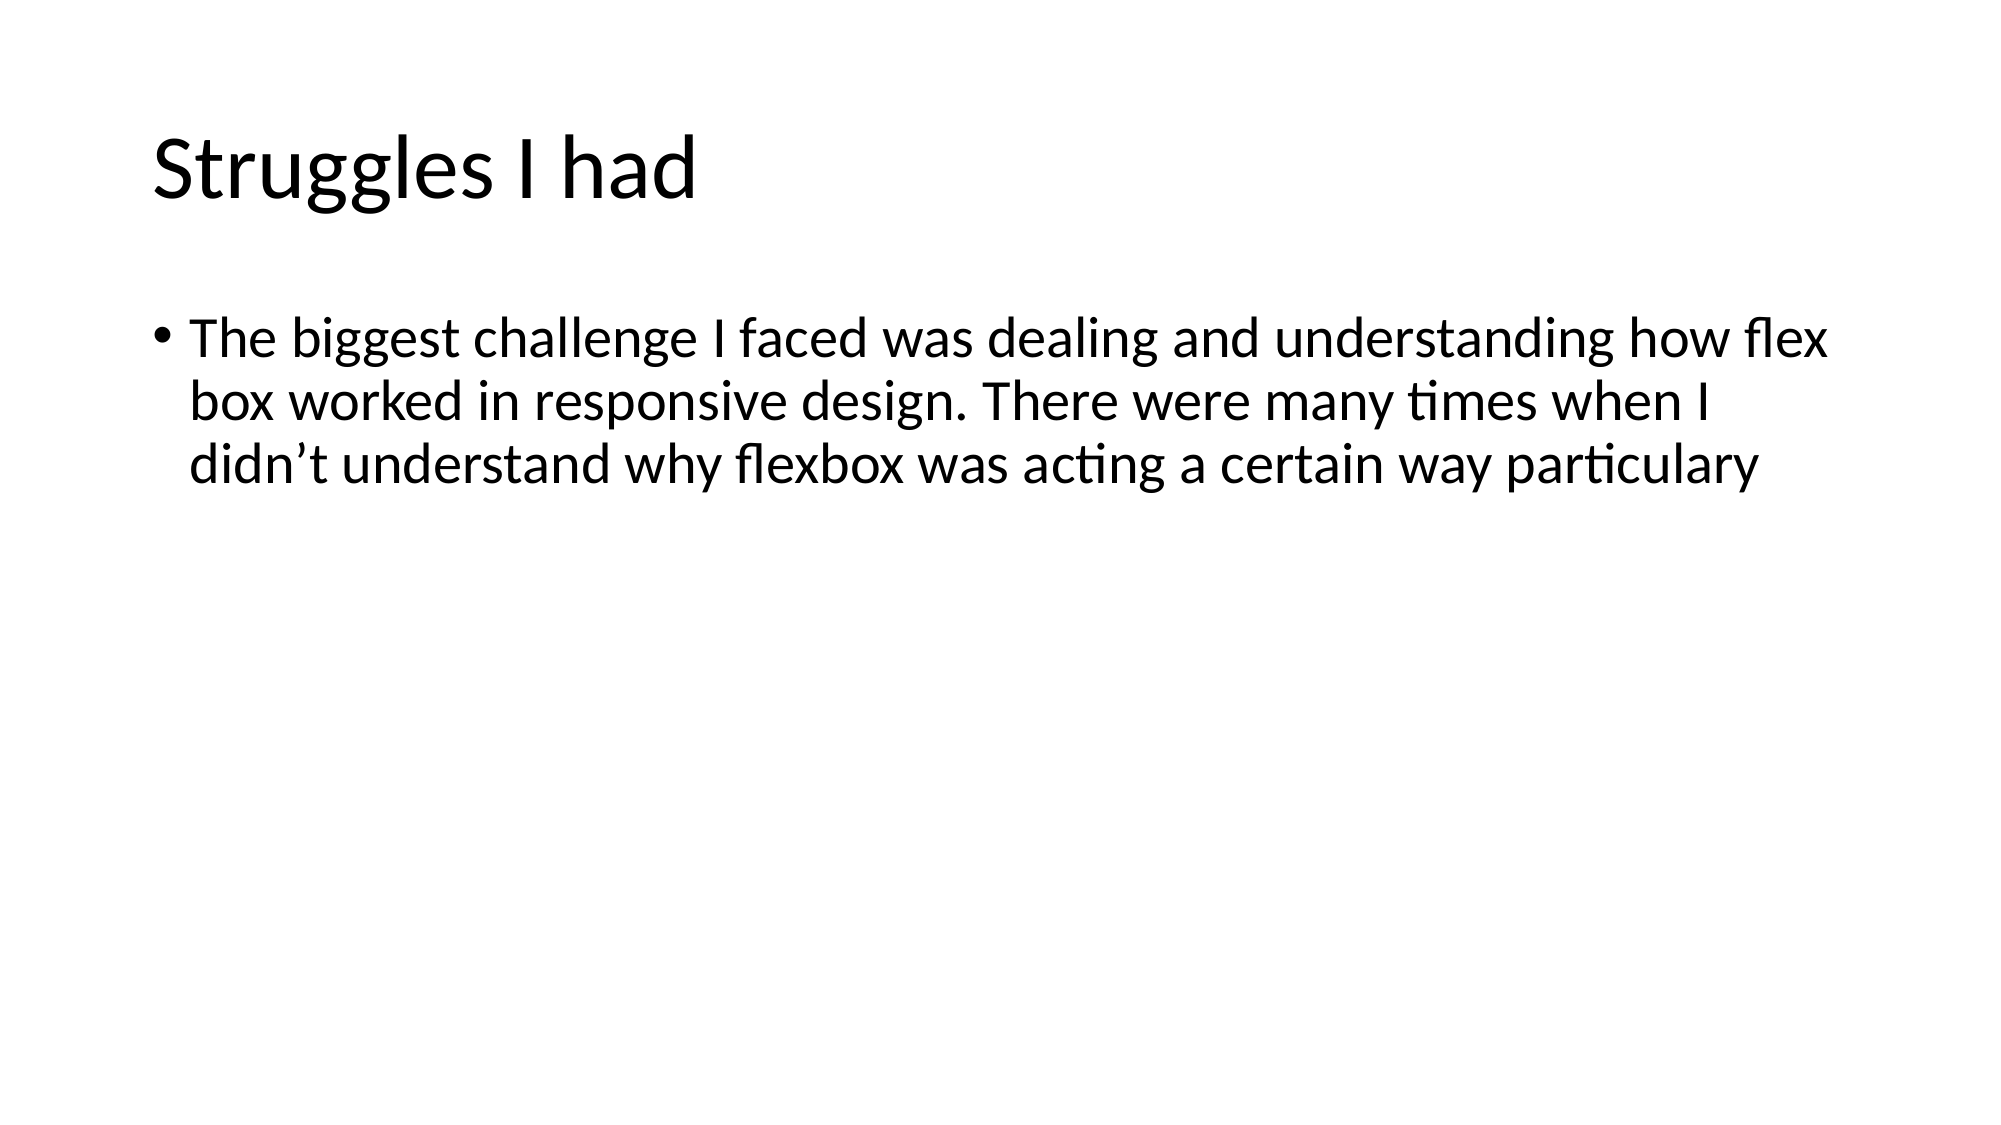

# Struggles I had
The biggest challenge I faced was dealing and understanding how flex box worked in responsive design. There were many times when I didn’t understand why flexbox was acting a certain way particulary